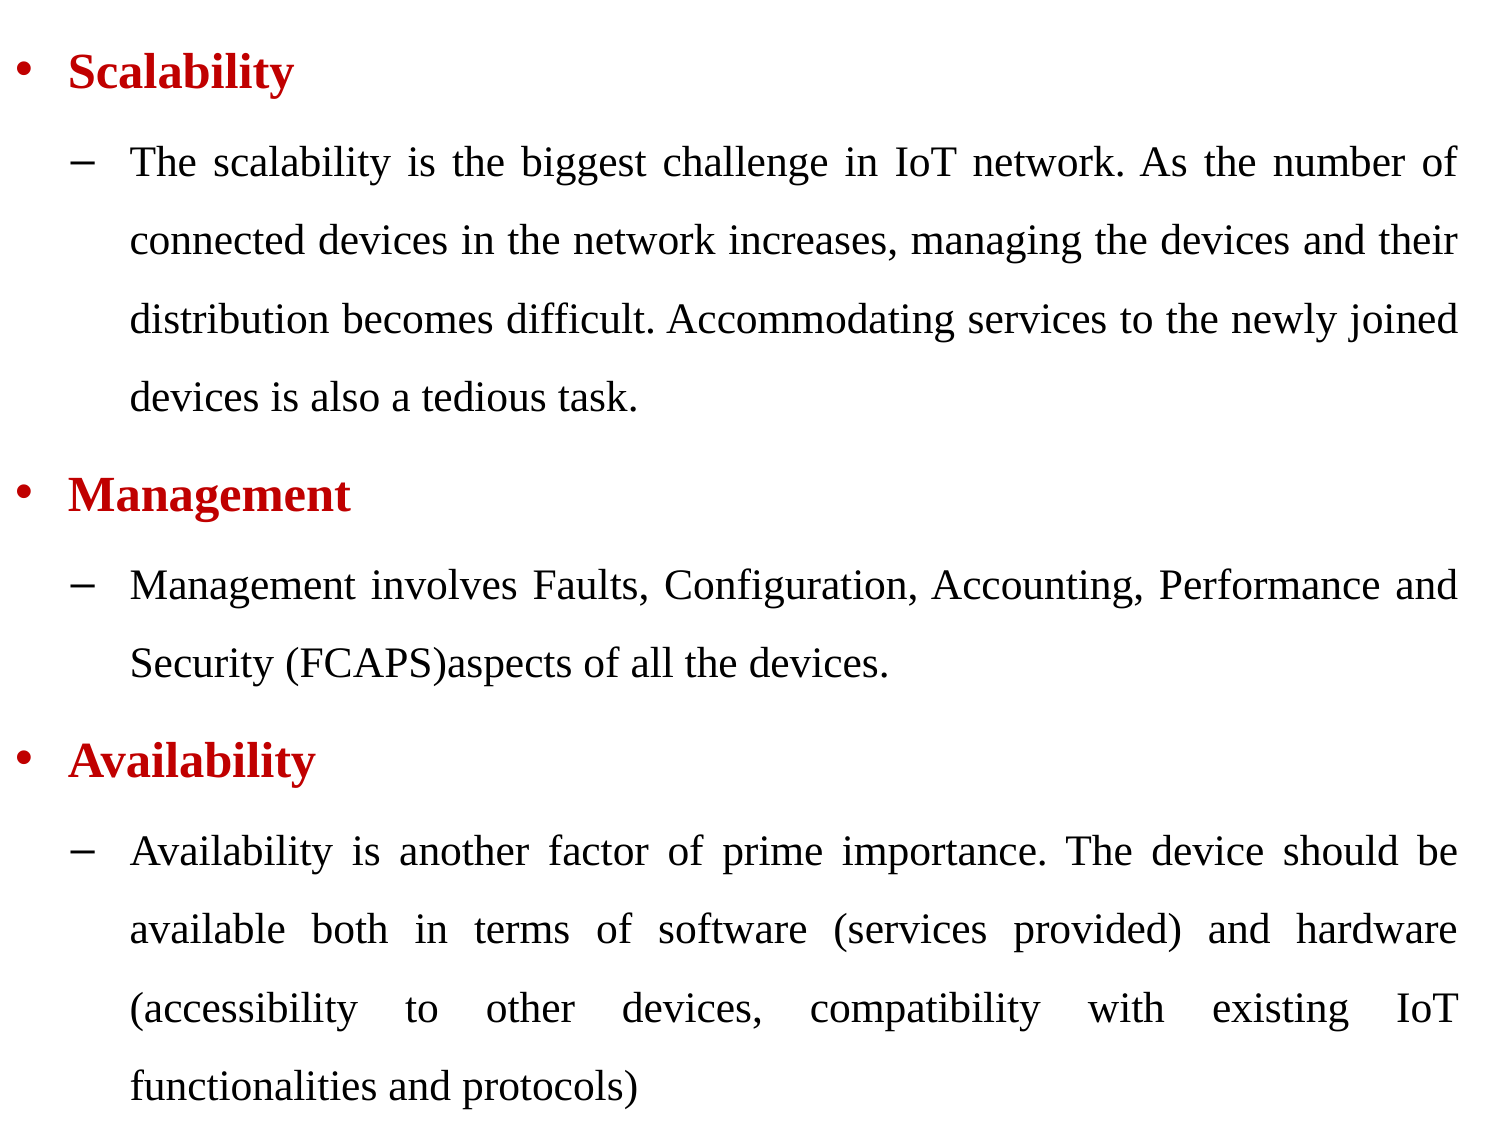

Scalability
The scalability is the biggest challenge in IoT network. As the number of connected devices in the network increases, managing the devices and their distribution becomes difficult. Accommodating services to the newly joined devices is also a tedious task.
Management
Management involves Faults, Configuration, Accounting, Performance and Security (FCAPS)aspects of all the devices.
Availability
Availability is another factor of prime importance. The device should be available both in terms of software (services provided) and hardware (accessibility to other devices, compatibility with existing IoT functionalities and protocols)